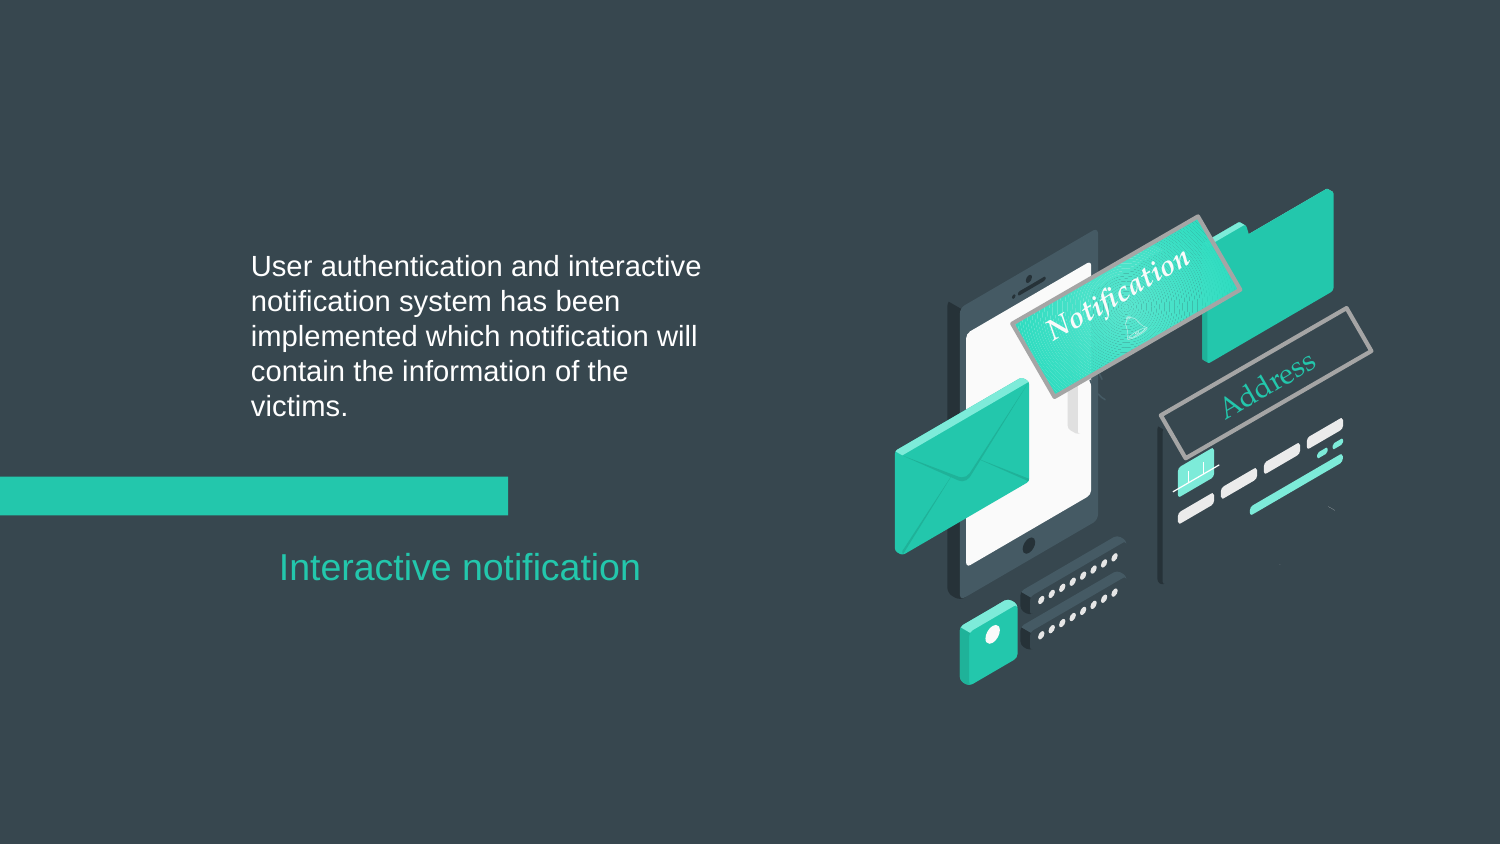

Notification 🔔
User authentication and interactive notification system has been implemented which notification will contain the information of the victims.
Address
Interactive notification